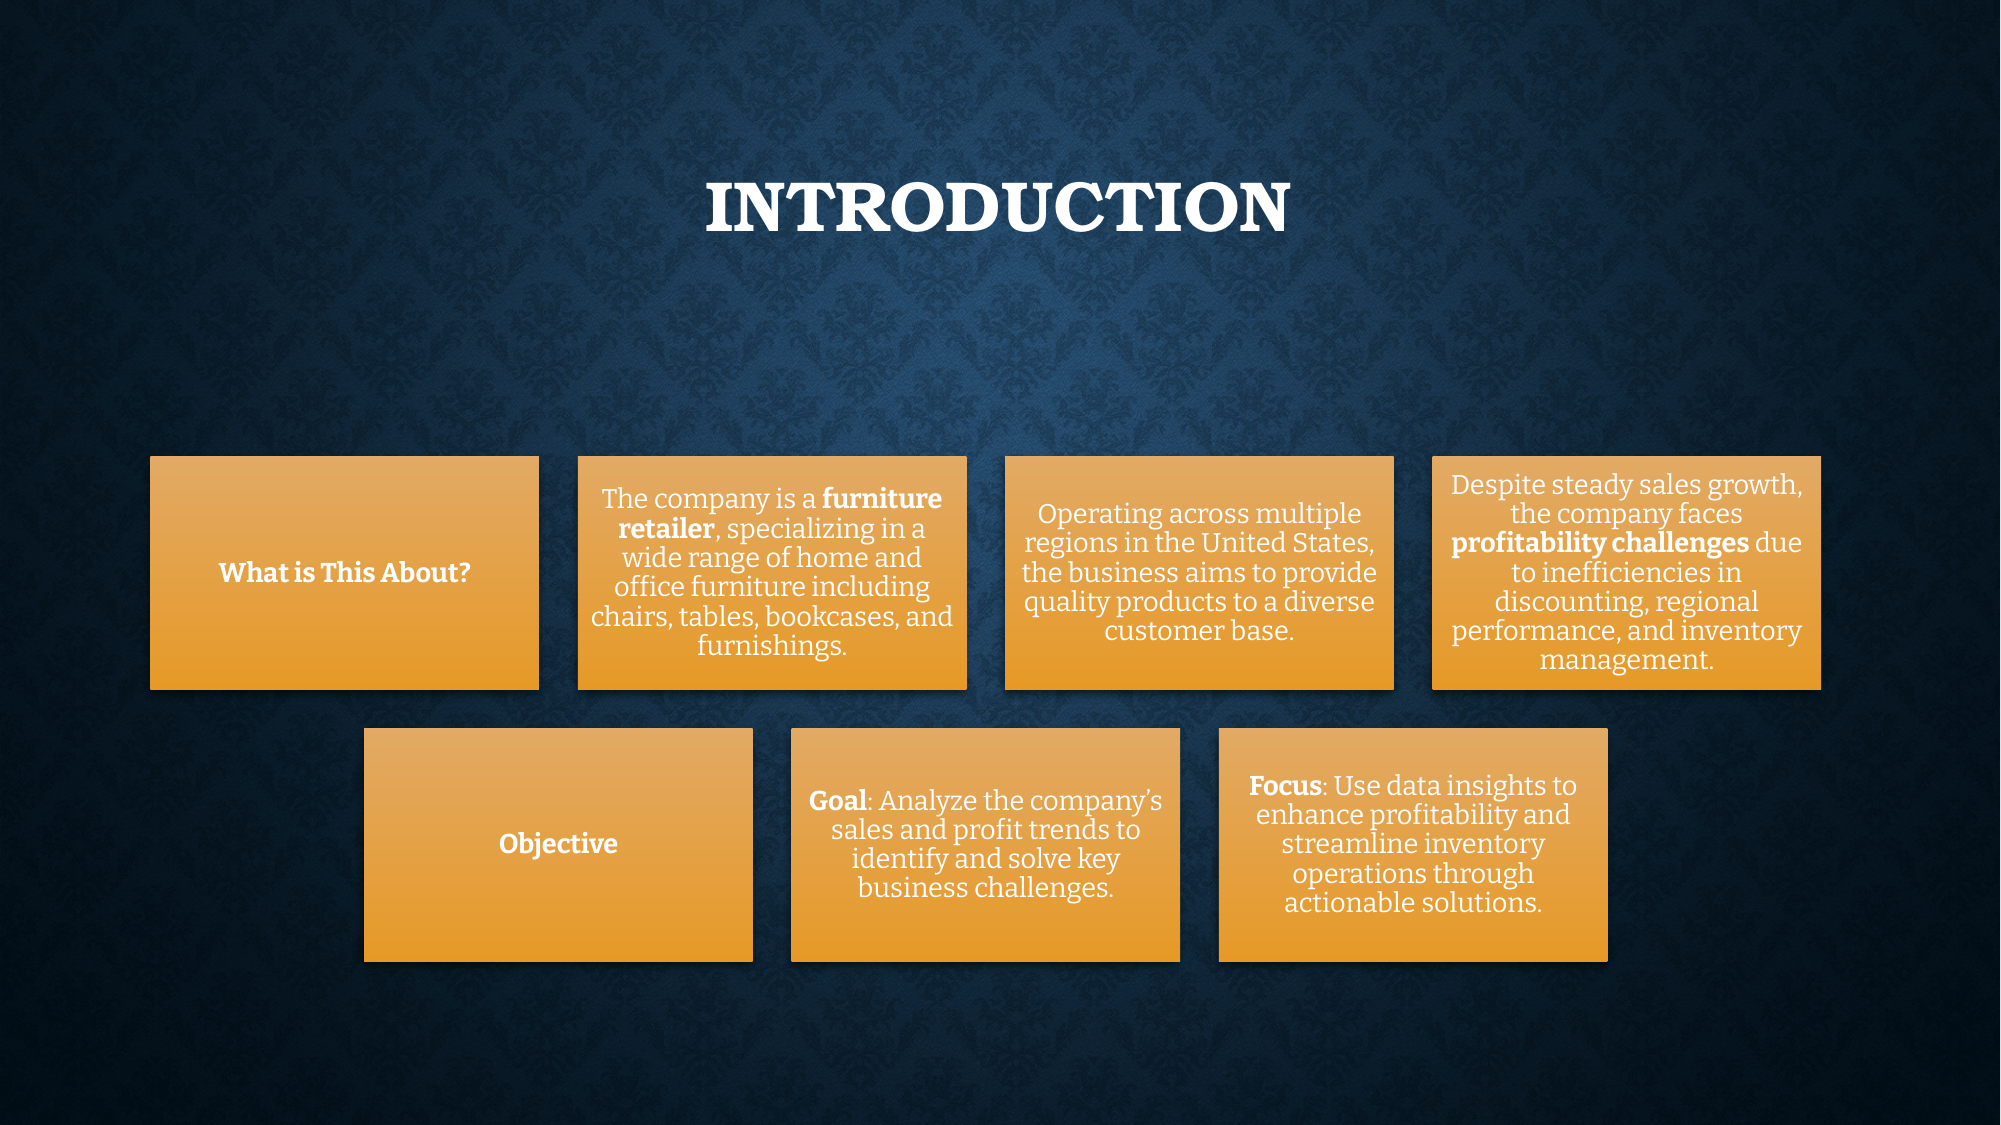

# Introduction
What is This About?
The company is a furniture retailer, specializing in a wide range of home and office furniture including chairs, tables, bookcases, and furnishings.
Operating across multiple regions in the United States, the business aims to provide quality products to a diverse customer base.
Despite steady sales growth, the company faces profitability challenges due to inefficiencies in discounting, regional performance, and inventory management.
Objective
Goal: Analyze the company’s sales and profit trends to identify and solve key business challenges.
Focus: Use data insights to enhance profitability and streamline inventory operations through actionable solutions.